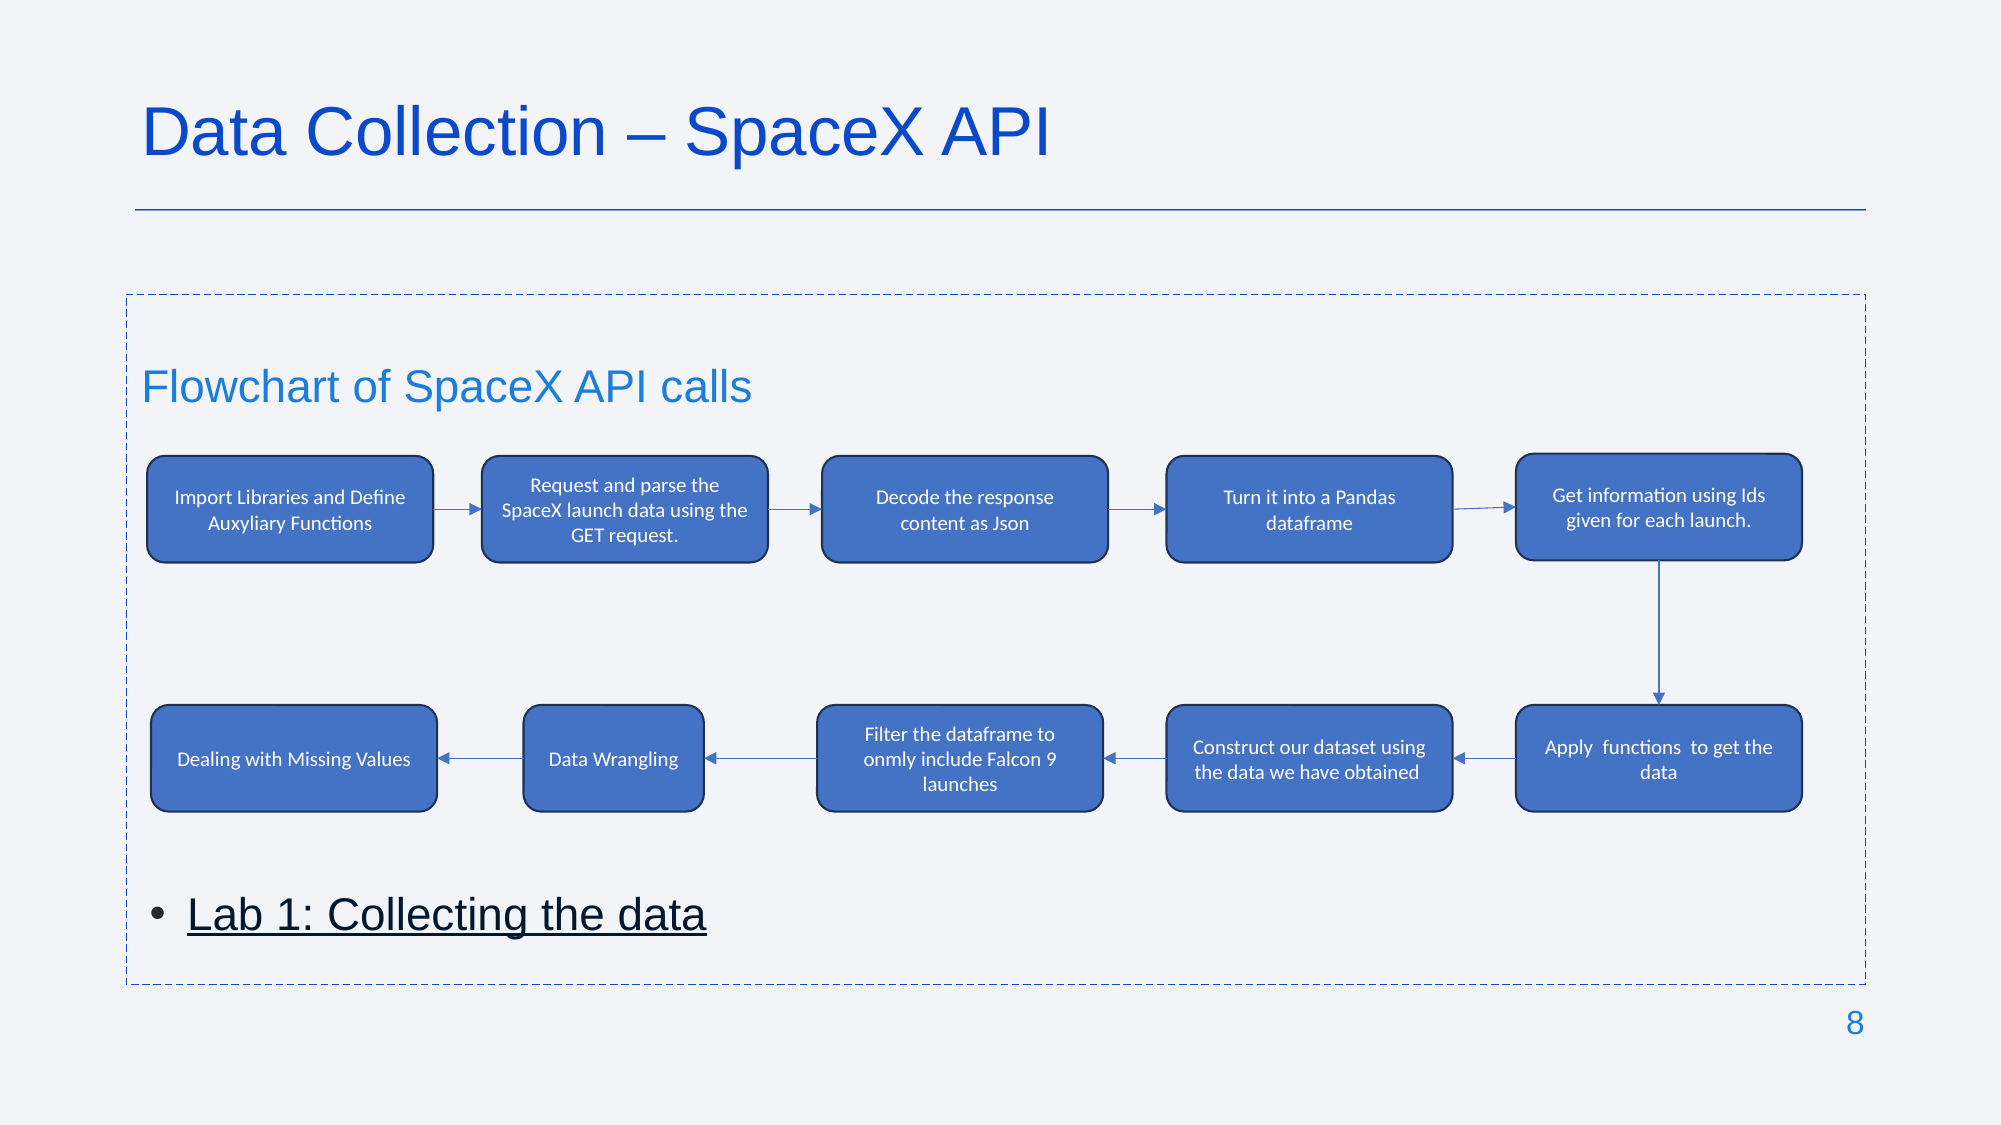

Data Collection – SpaceX API

Flowchart of SpaceX API calls

Get information using Ids given for each launch.
Import Libraries and Define Auxyliary Functions
Request and parse the SpaceX launch data using the GET request.
Decode the response content as Json
Turn it into a Pandas dataframe
Data Wrangling
Dealing with Missing Values
Filter the dataframe to onmly include Falcon 9 launches
Construct our dataset using the data we have obtained
Apply  functions  to get the data

Lab 1: Collecting the data

8